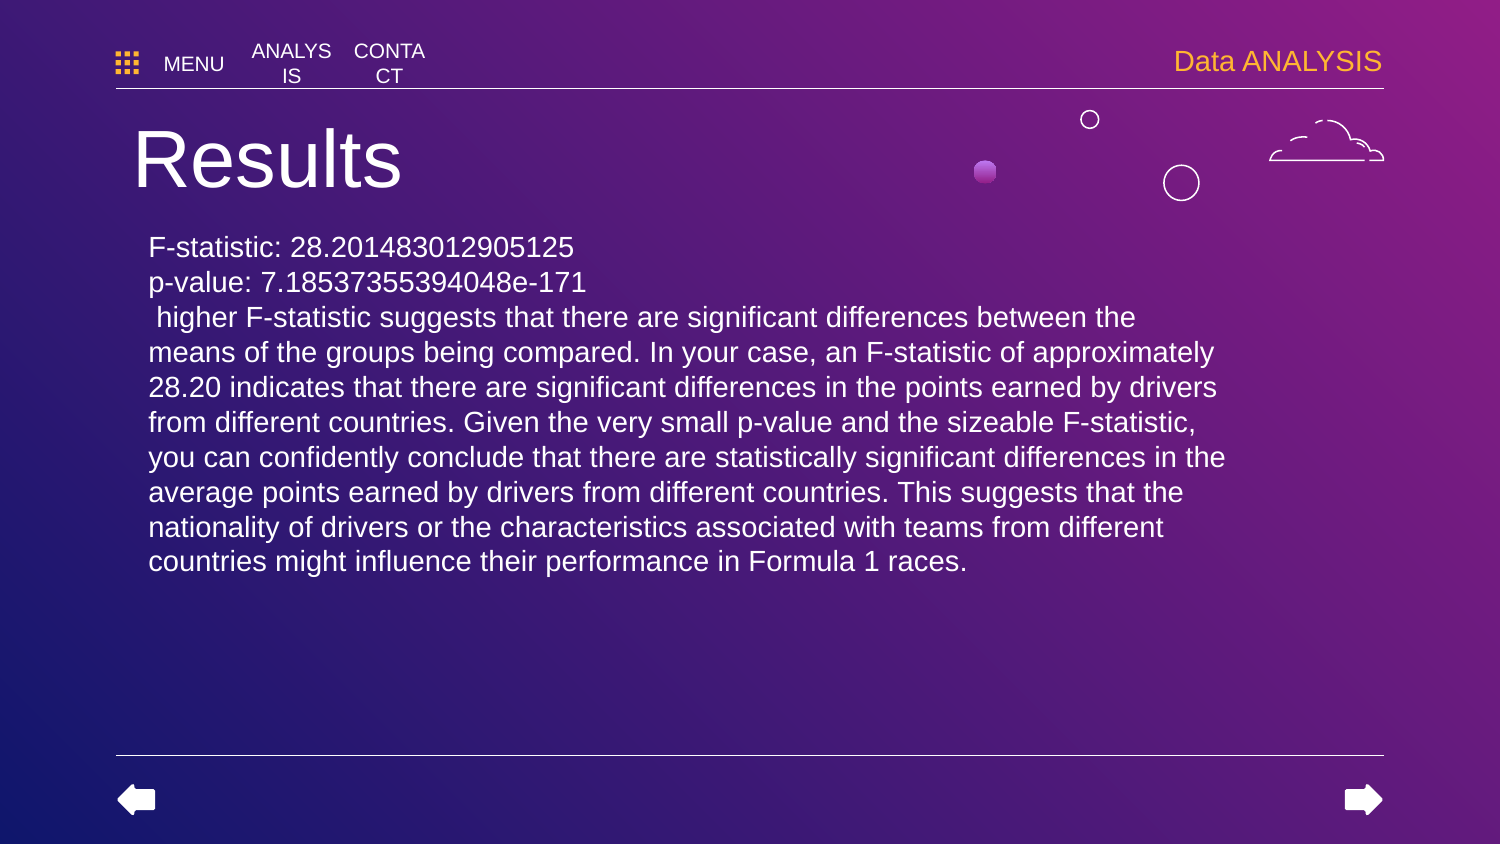

Data ANALYSIS
MENU
ANALYSIS
CONTACT

# Results

F-statistic: 28.201483012905125
p-value: 7.18537355394048e-171
 higher F-statistic suggests that there are significant differences between the means of the groups being compared. In your case, an F-statistic of approximately 28.20 indicates that there are significant differences in the points earned by drivers from different countries. Given the very small p-value and the sizeable F-statistic, you can confidently conclude that there are statistically significant differences in the average points earned by drivers from different countries. This suggests that the nationality of drivers or the characteristics associated with teams from different countries might influence their performance in Formula 1 races.